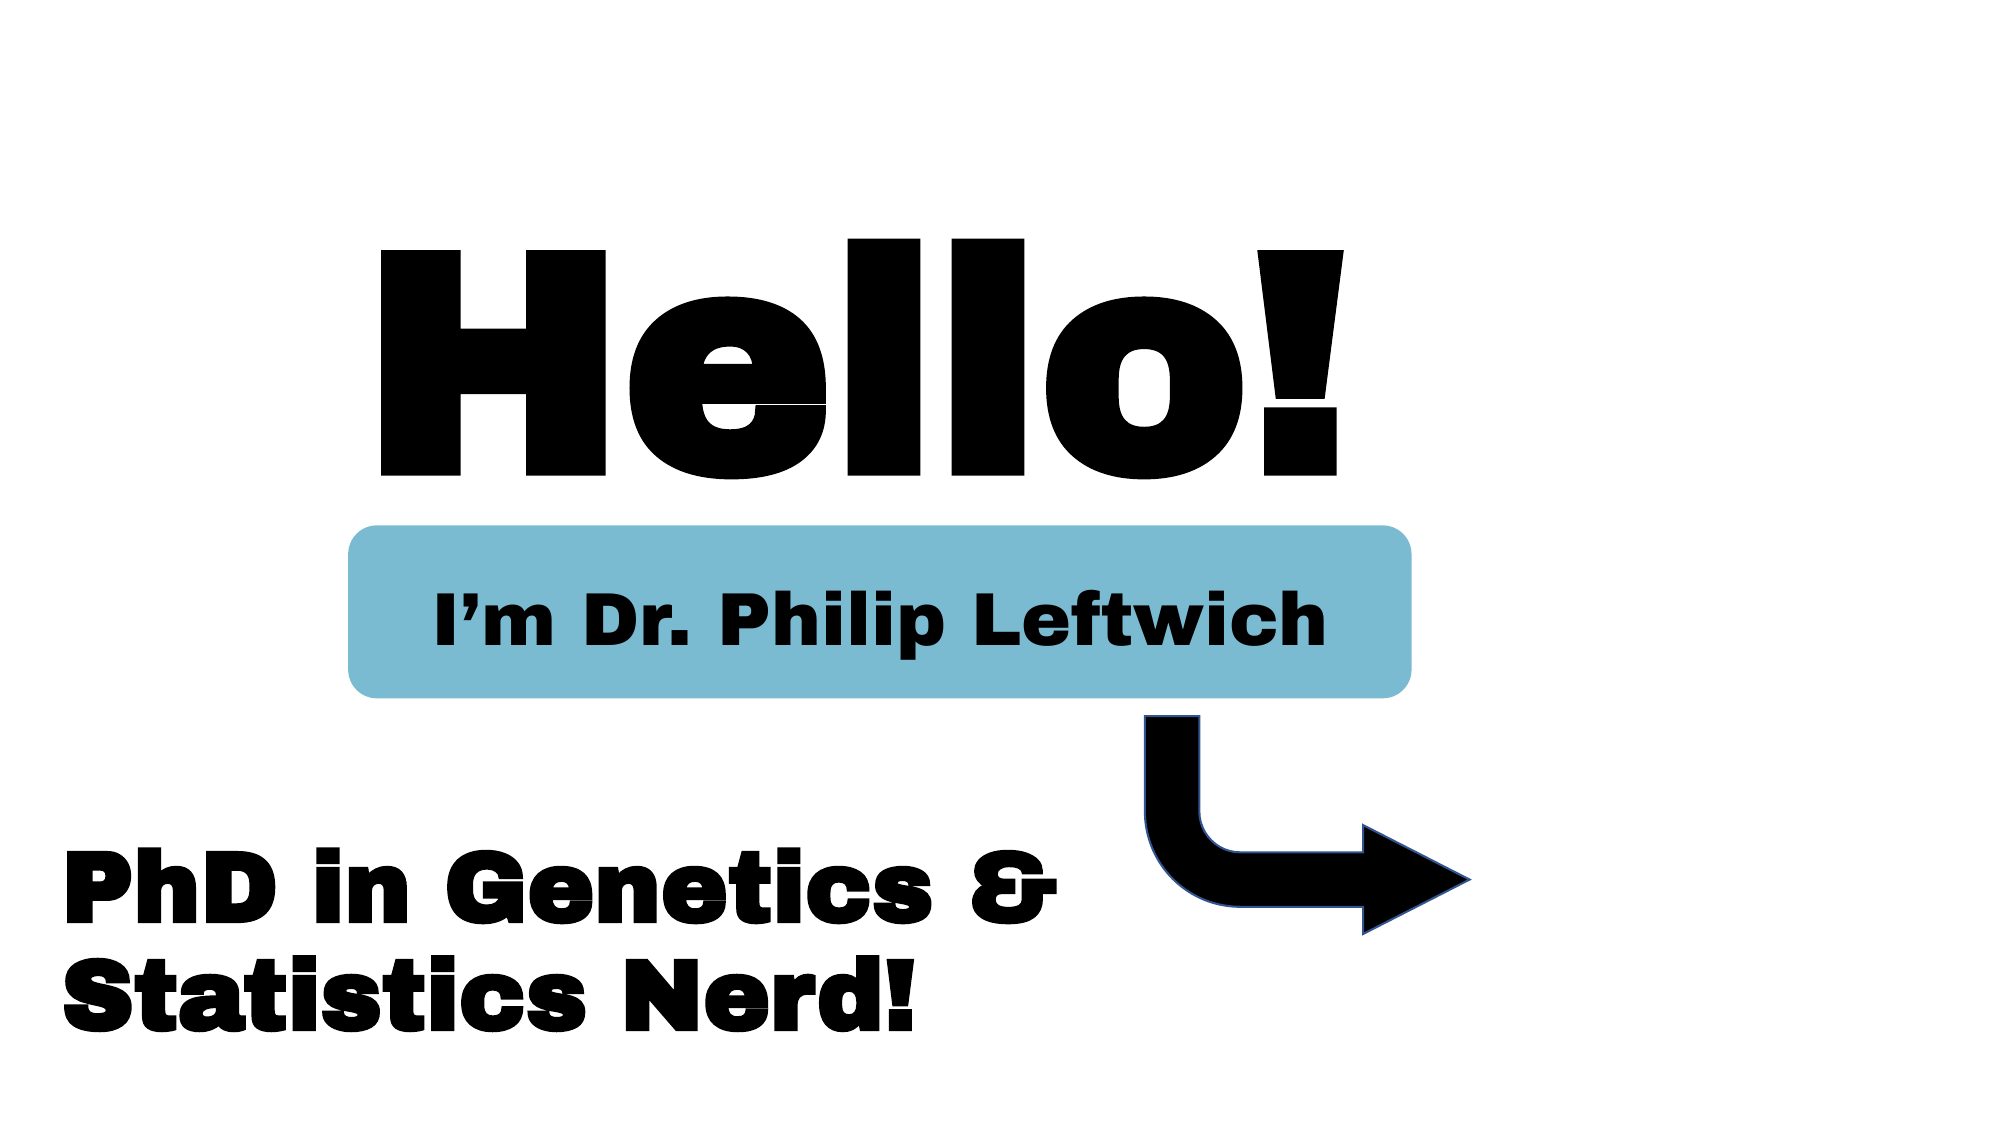

# Hello!

I’m Dr. Philip Leftwich

PhD in Genetics &
Statistics Nerd!